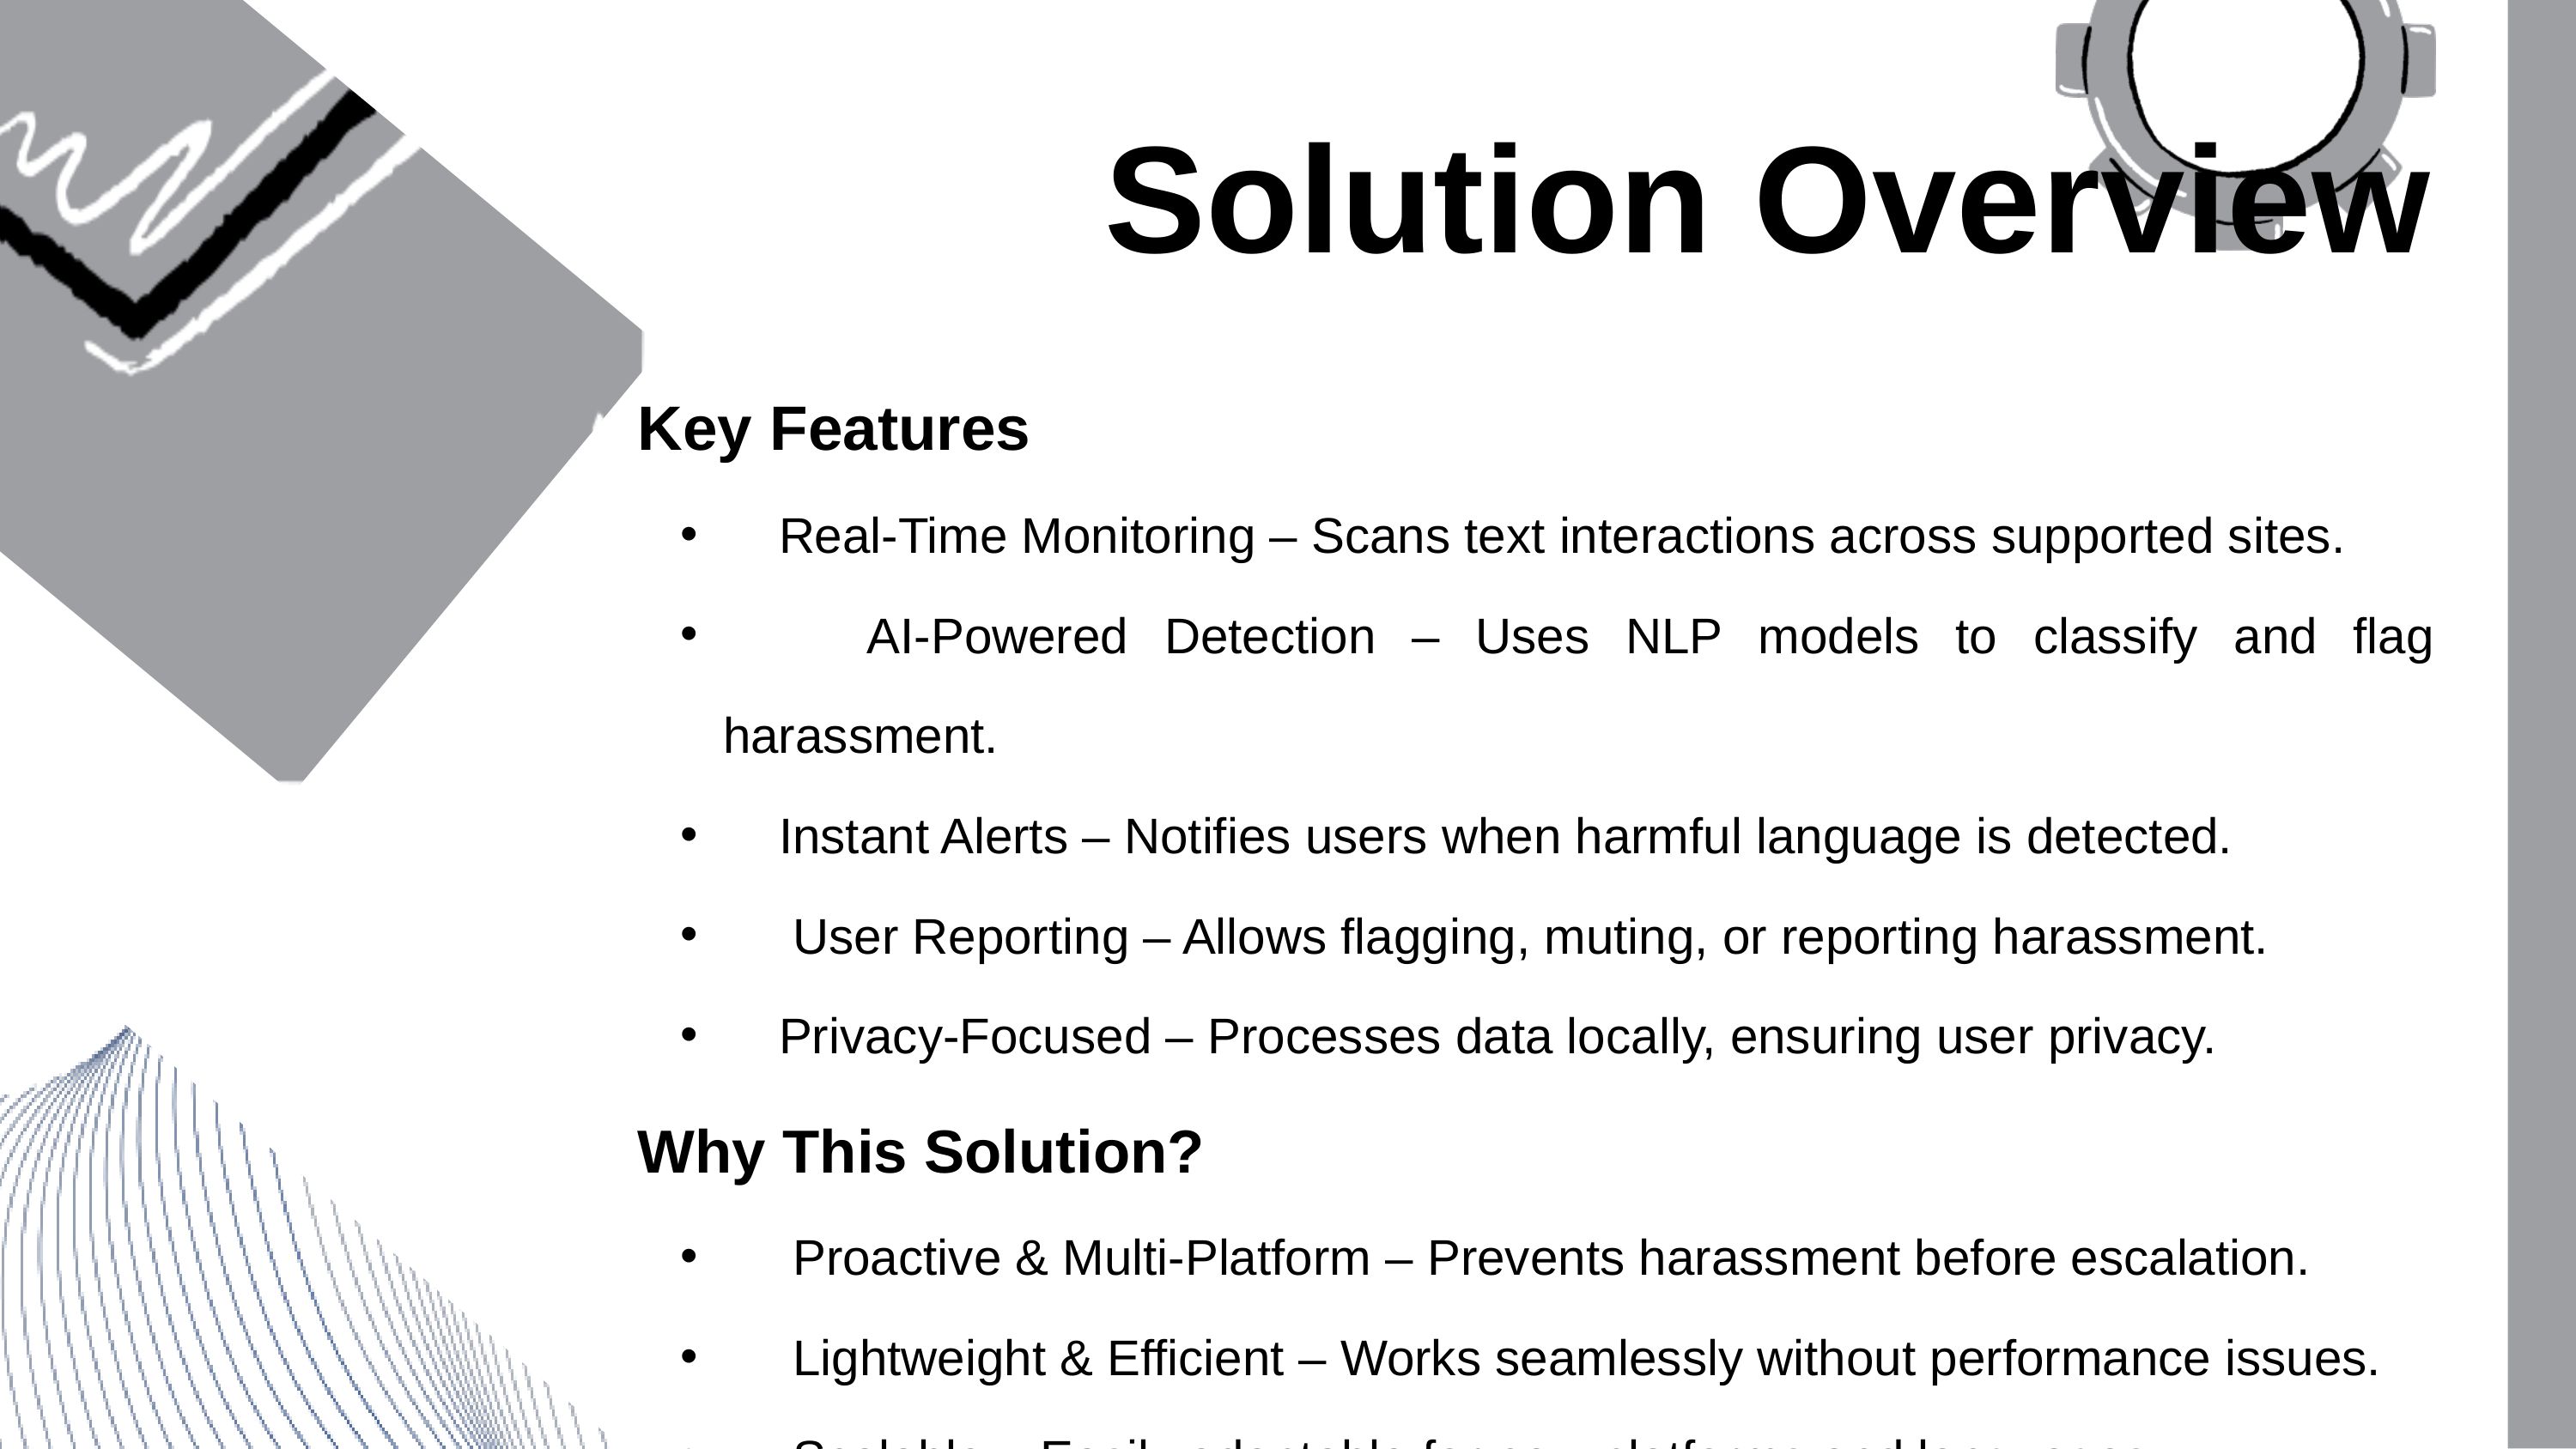

Solution Overview
Key Features
    Real-Time Monitoring – Scans text interactions across supported sites.
    AI-Powered Detection – Uses NLP models to classify and flag harassment.
    Instant Alerts – Notifies users when harmful language is detected.
     User Reporting – Allows flagging, muting, or reporting harassment.
    Privacy-Focused – Processes data locally, ensuring user privacy.
Why This Solution?
     Proactive & Multi-Platform – Prevents harassment before escalation.
     Lightweight & Efficient – Works seamlessly without performance issues.
     Scalable – Easily adaptable for new platforms and languages.